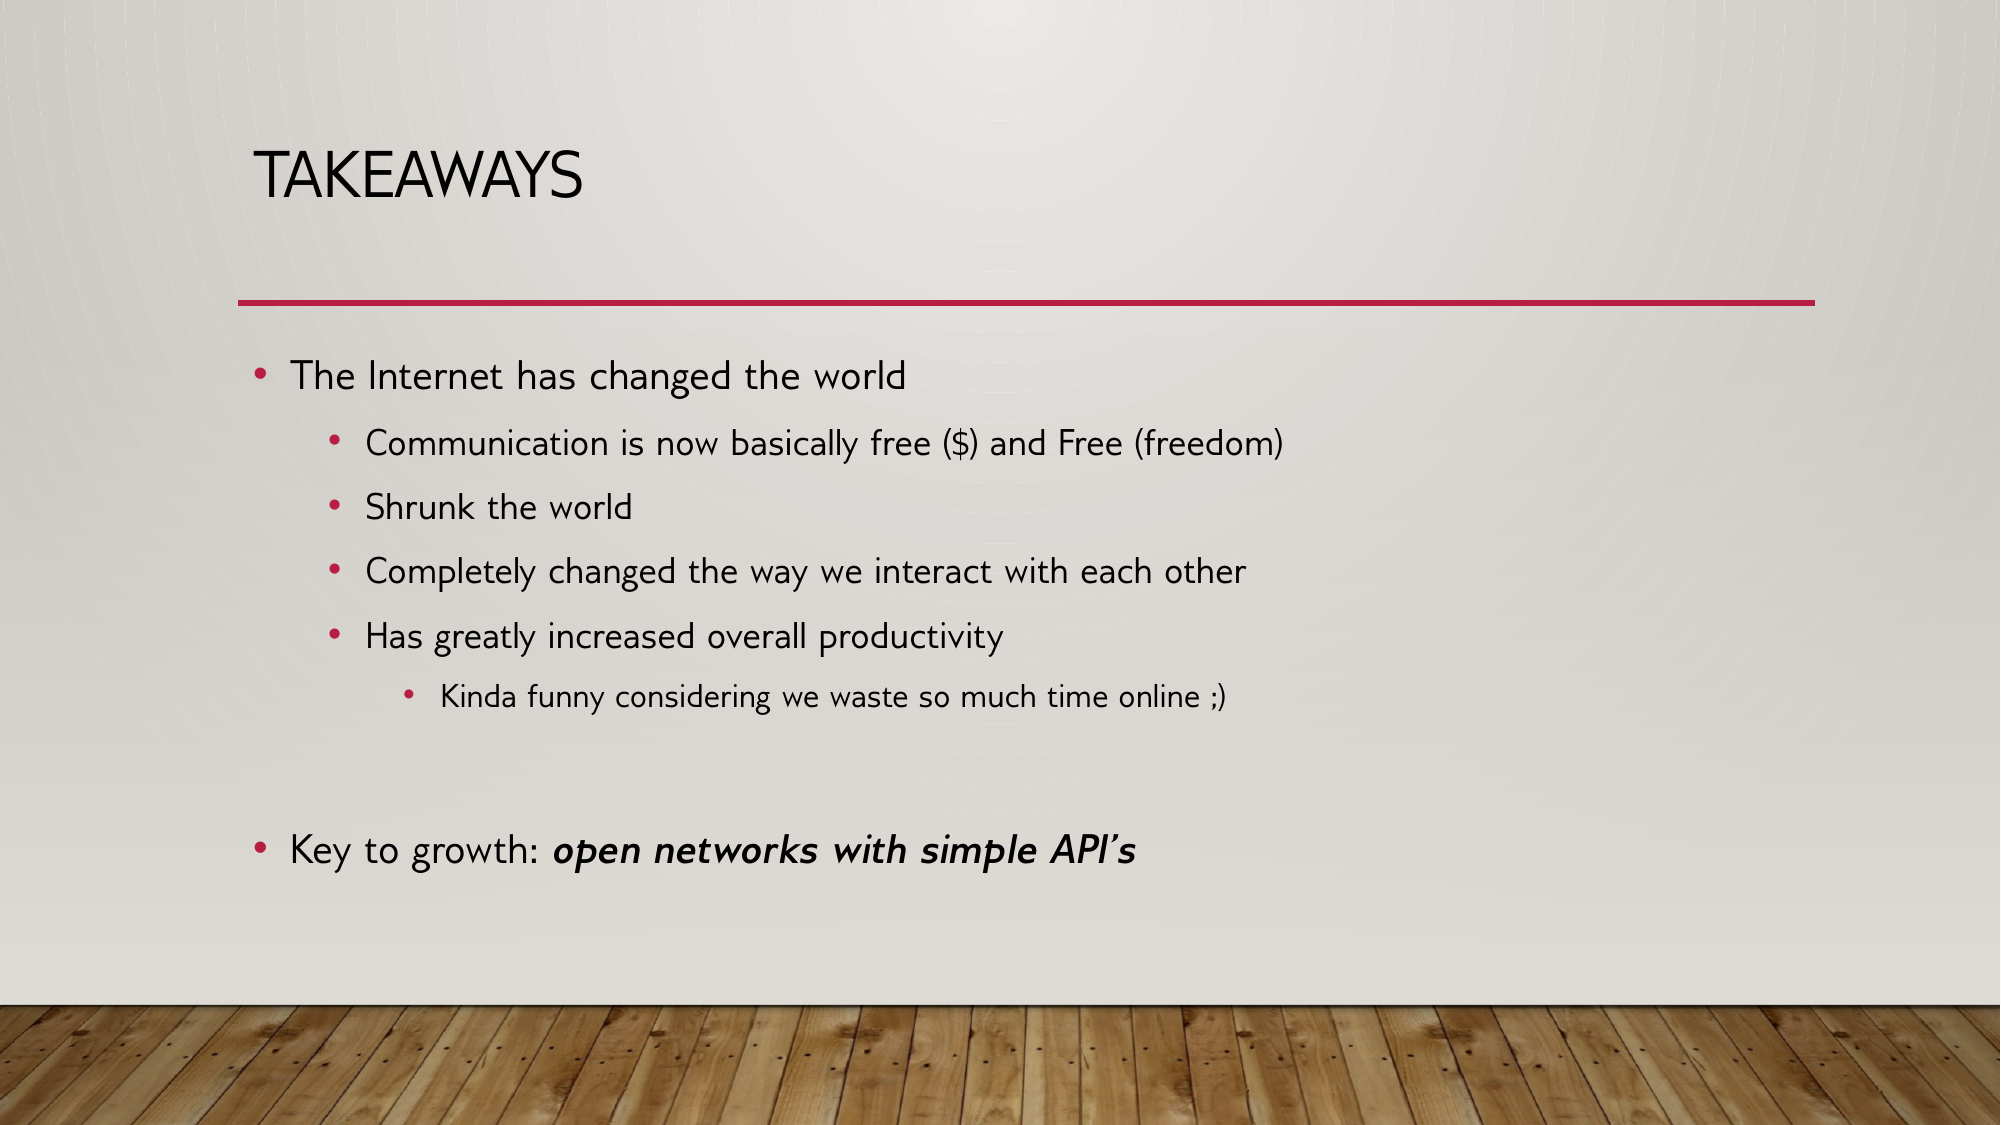

# Takeaways
The Internet has changed the world
Communication is now basically free ($) and Free (freedom)
Shrunk the world
Completely changed the way we interact with each other
Has greatly increased overall productivity
Kinda funny considering we waste so much time online ;)

Key to growth: open networks with simple API’s